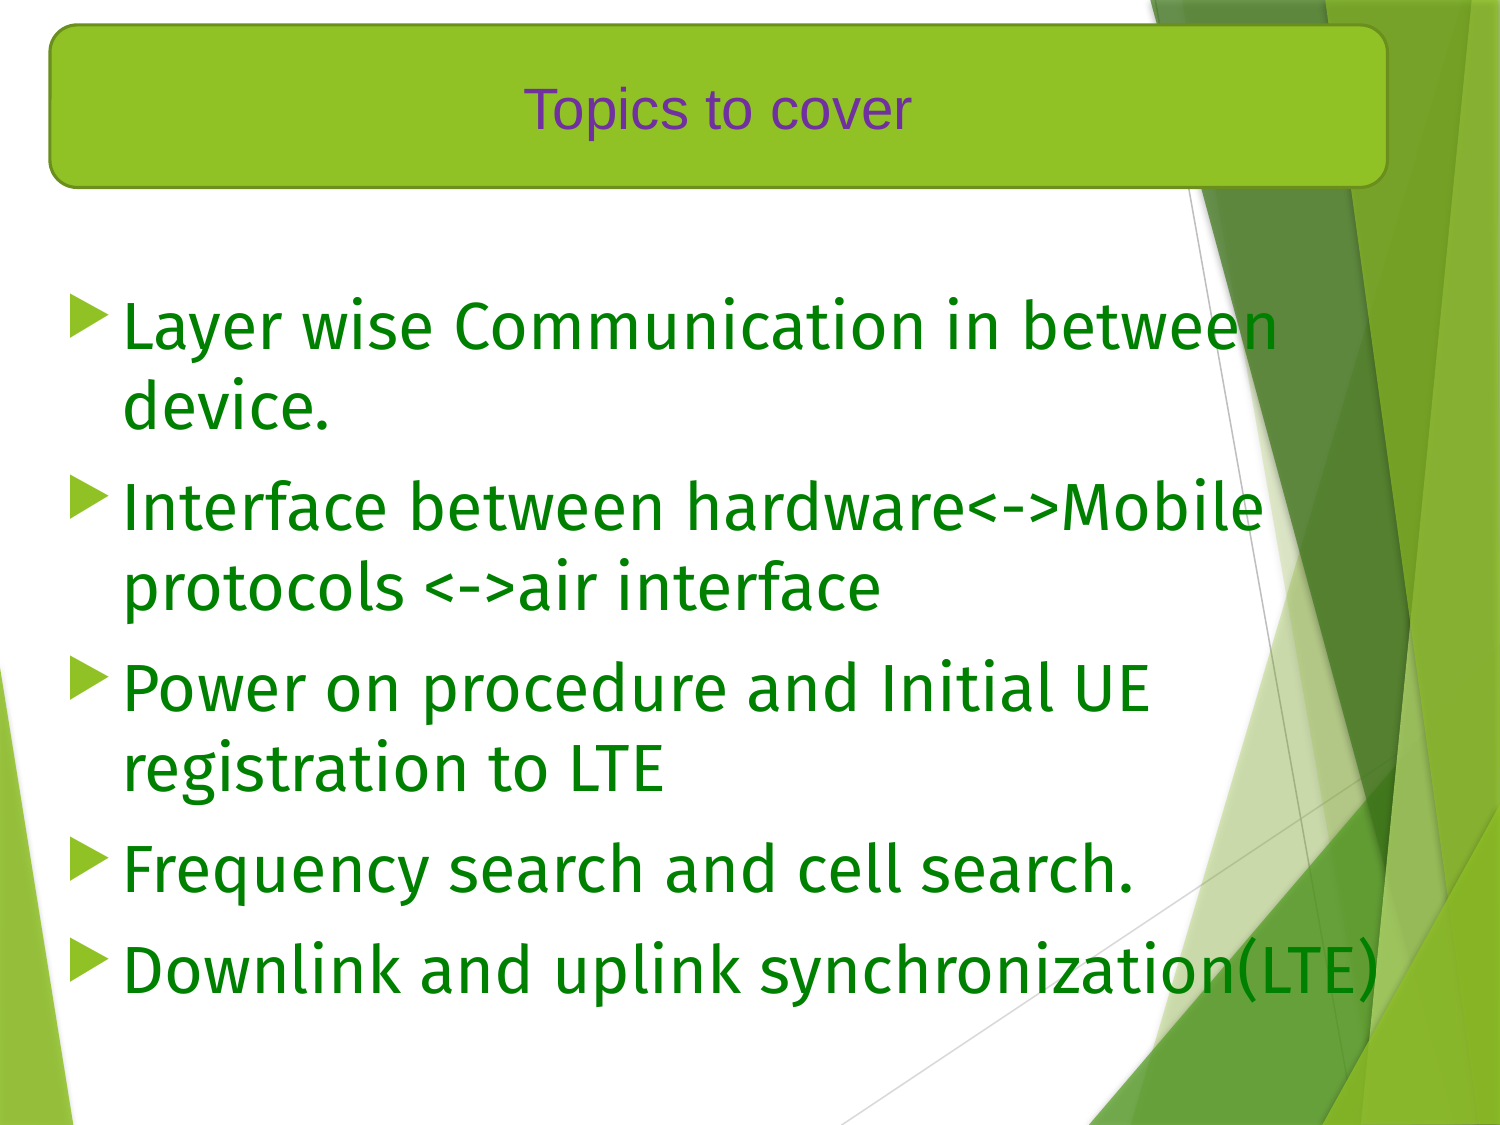

Topics to cover
# Content
Layer wise Communication in between device.
Interface between hardware<->Mobile protocols <->air interface
Power on procedure and Initial UE registration to LTE
Frequency search and cell search.
Downlink and uplink synchronization(LTE)